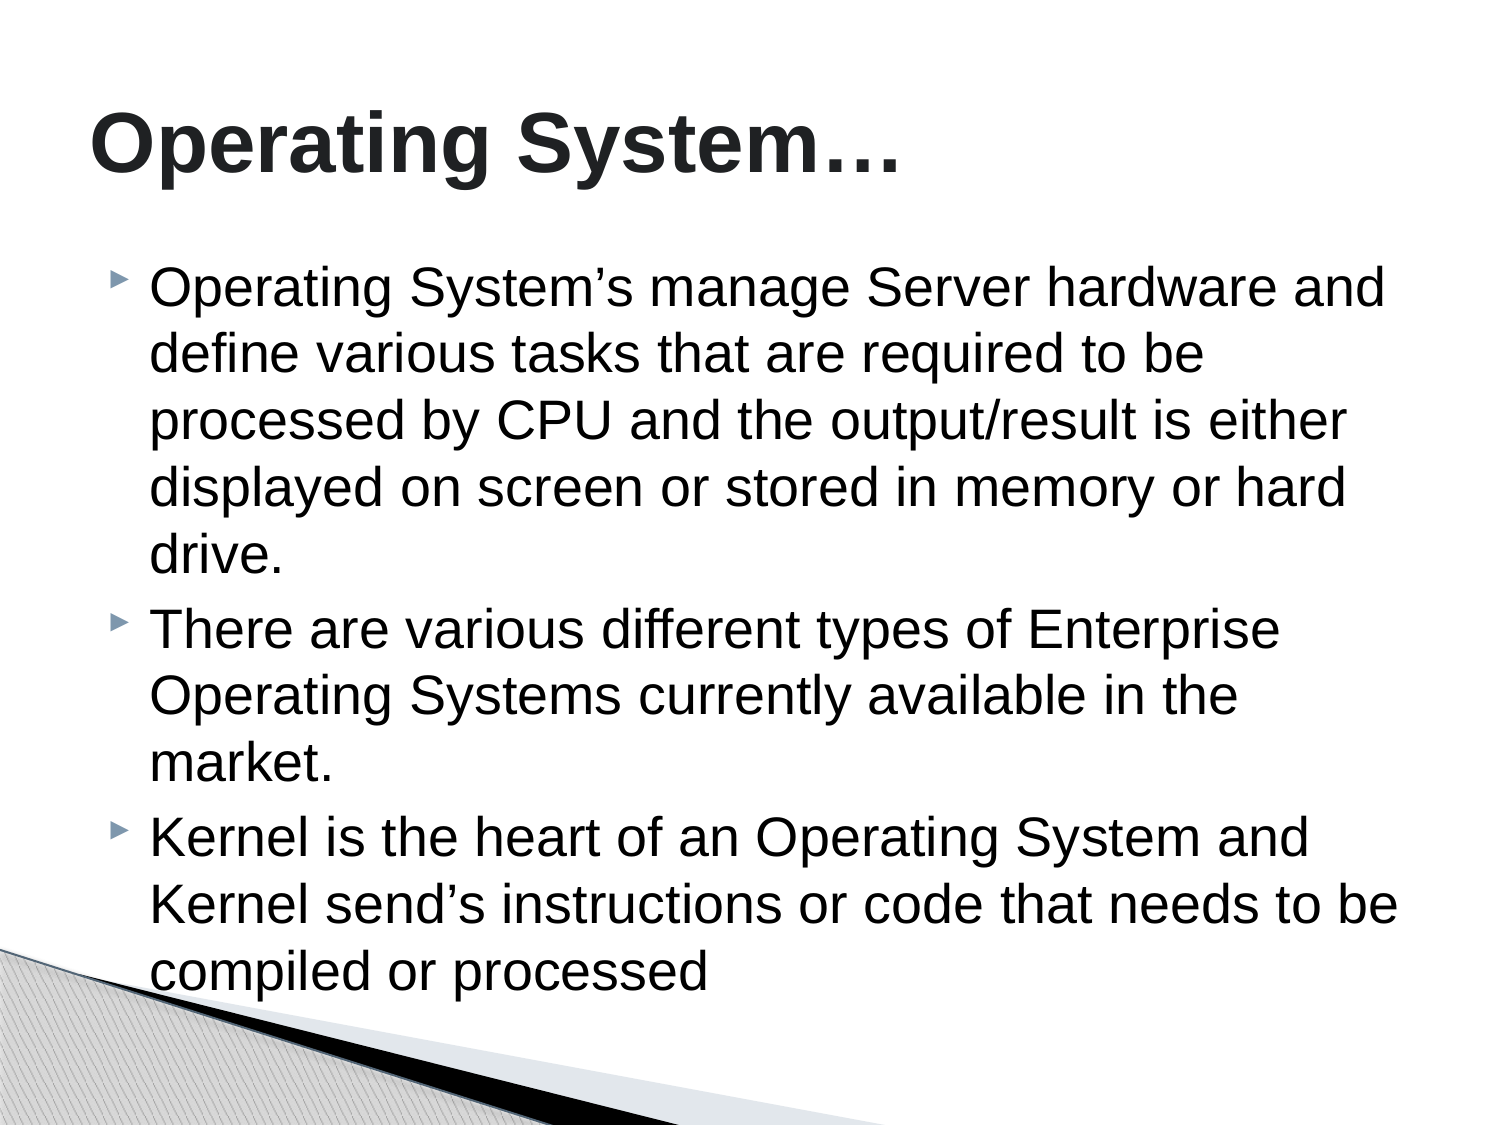

# Operating System…
Operating System’s manage Server hardware and define various tasks that are required to be processed by CPU and the output/result is either displayed on screen or stored in memory or hard drive.
There are various different types of Enterprise Operating Systems currently available in the market.
Kernel is the heart of an Operating System and Kernel send’s instructions or code that needs to be compiled or processed